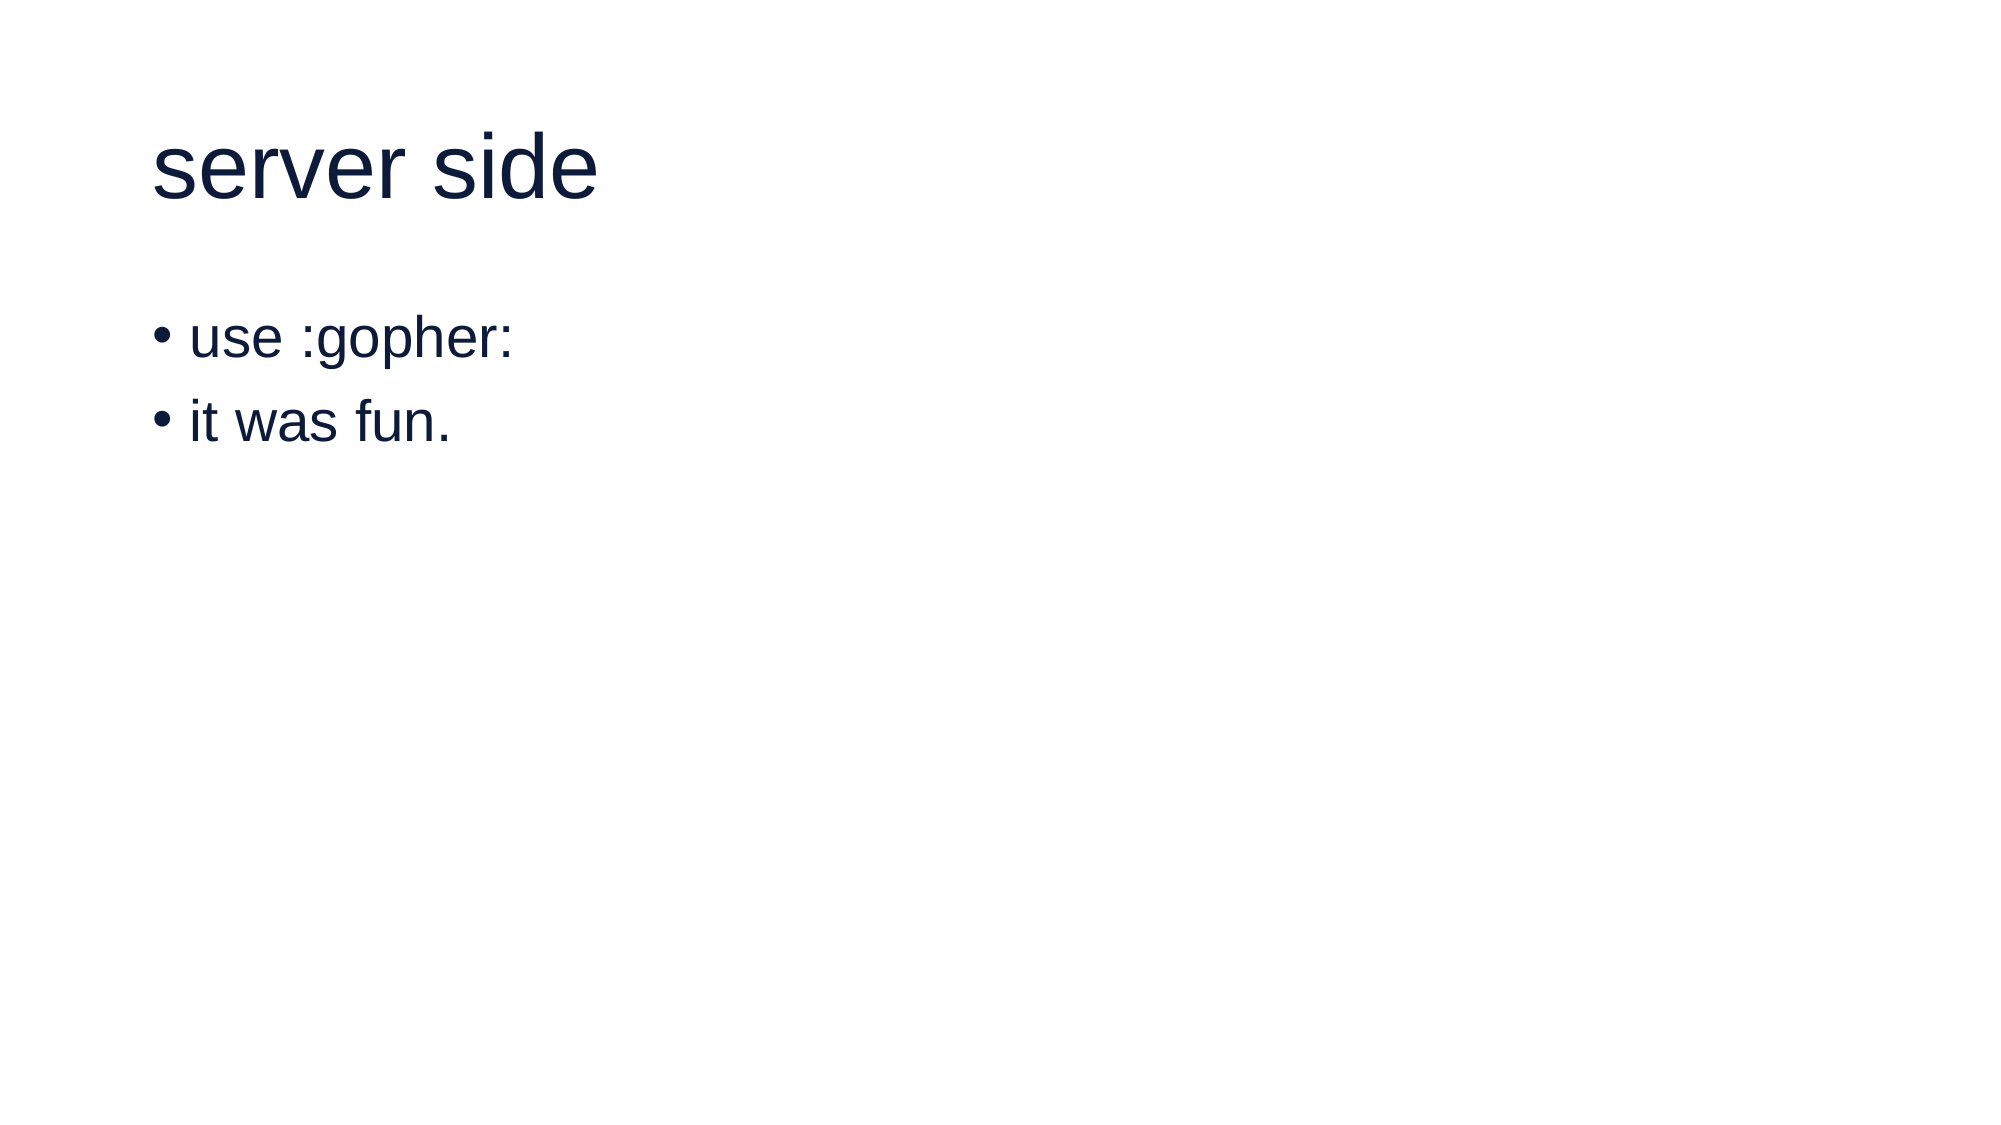

# server side
use :gopher:
it was fun.